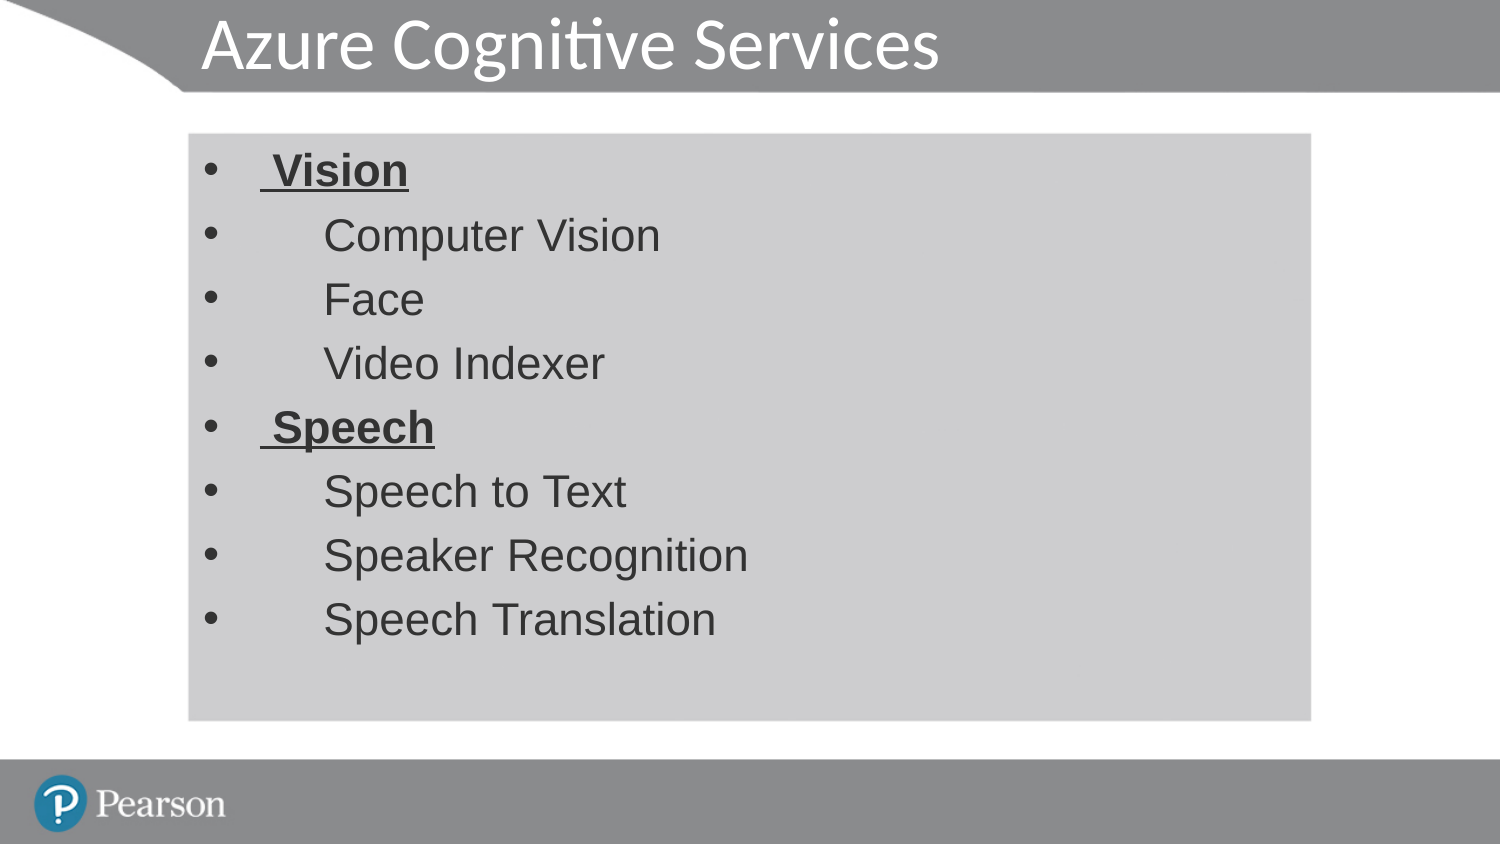

# Azure Cognitive Services
 Vision
     Computer Vision
     Face
     Video Indexer
 Speech
     Speech to Text
     Speaker Recognition
     Speech Translation